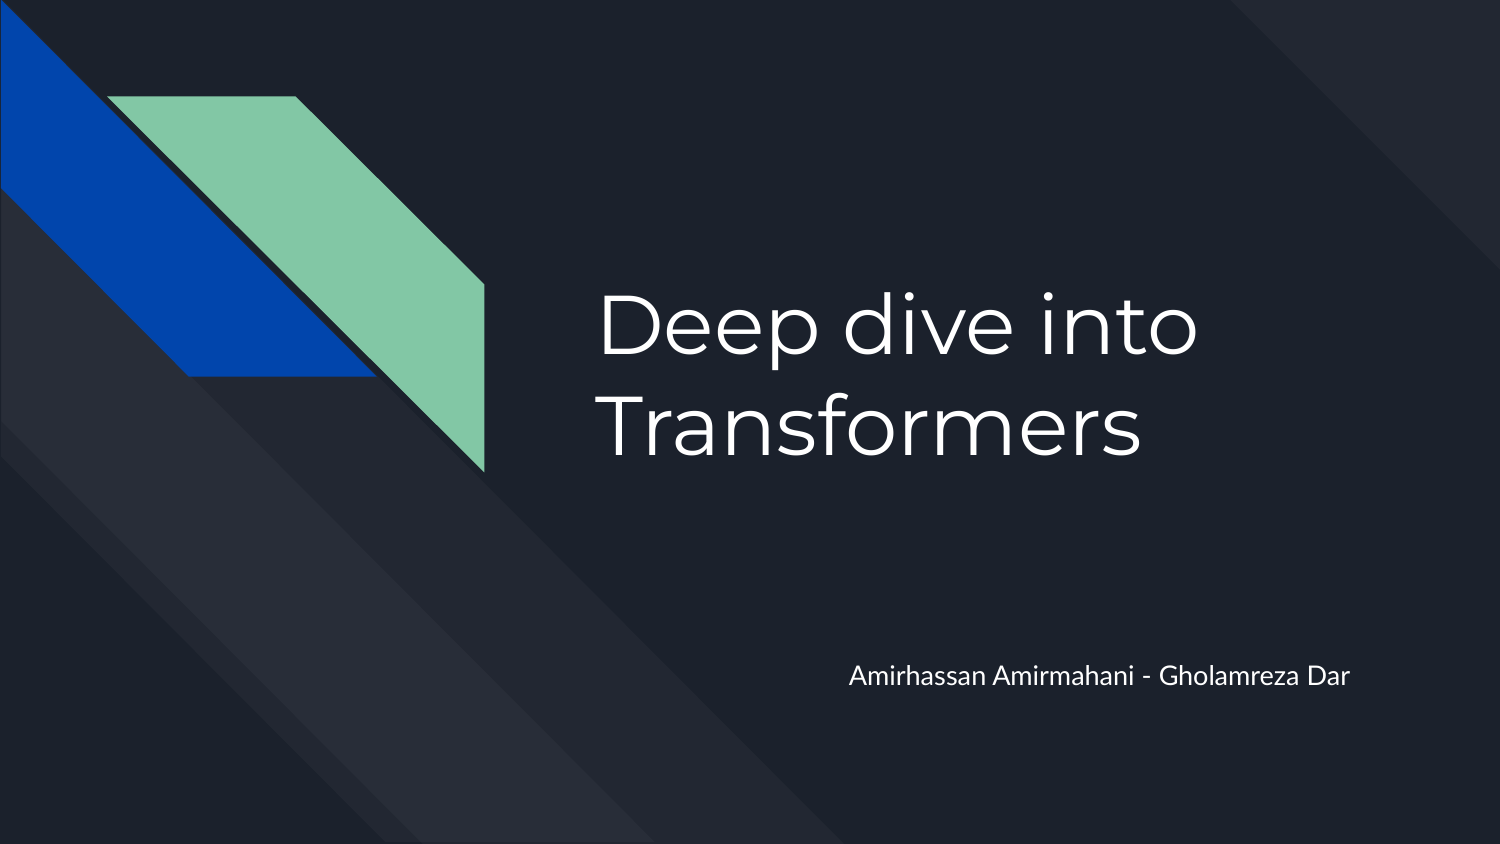

# Deep dive into Transformers
Amirhassan Amirmahani - Gholamreza Dar